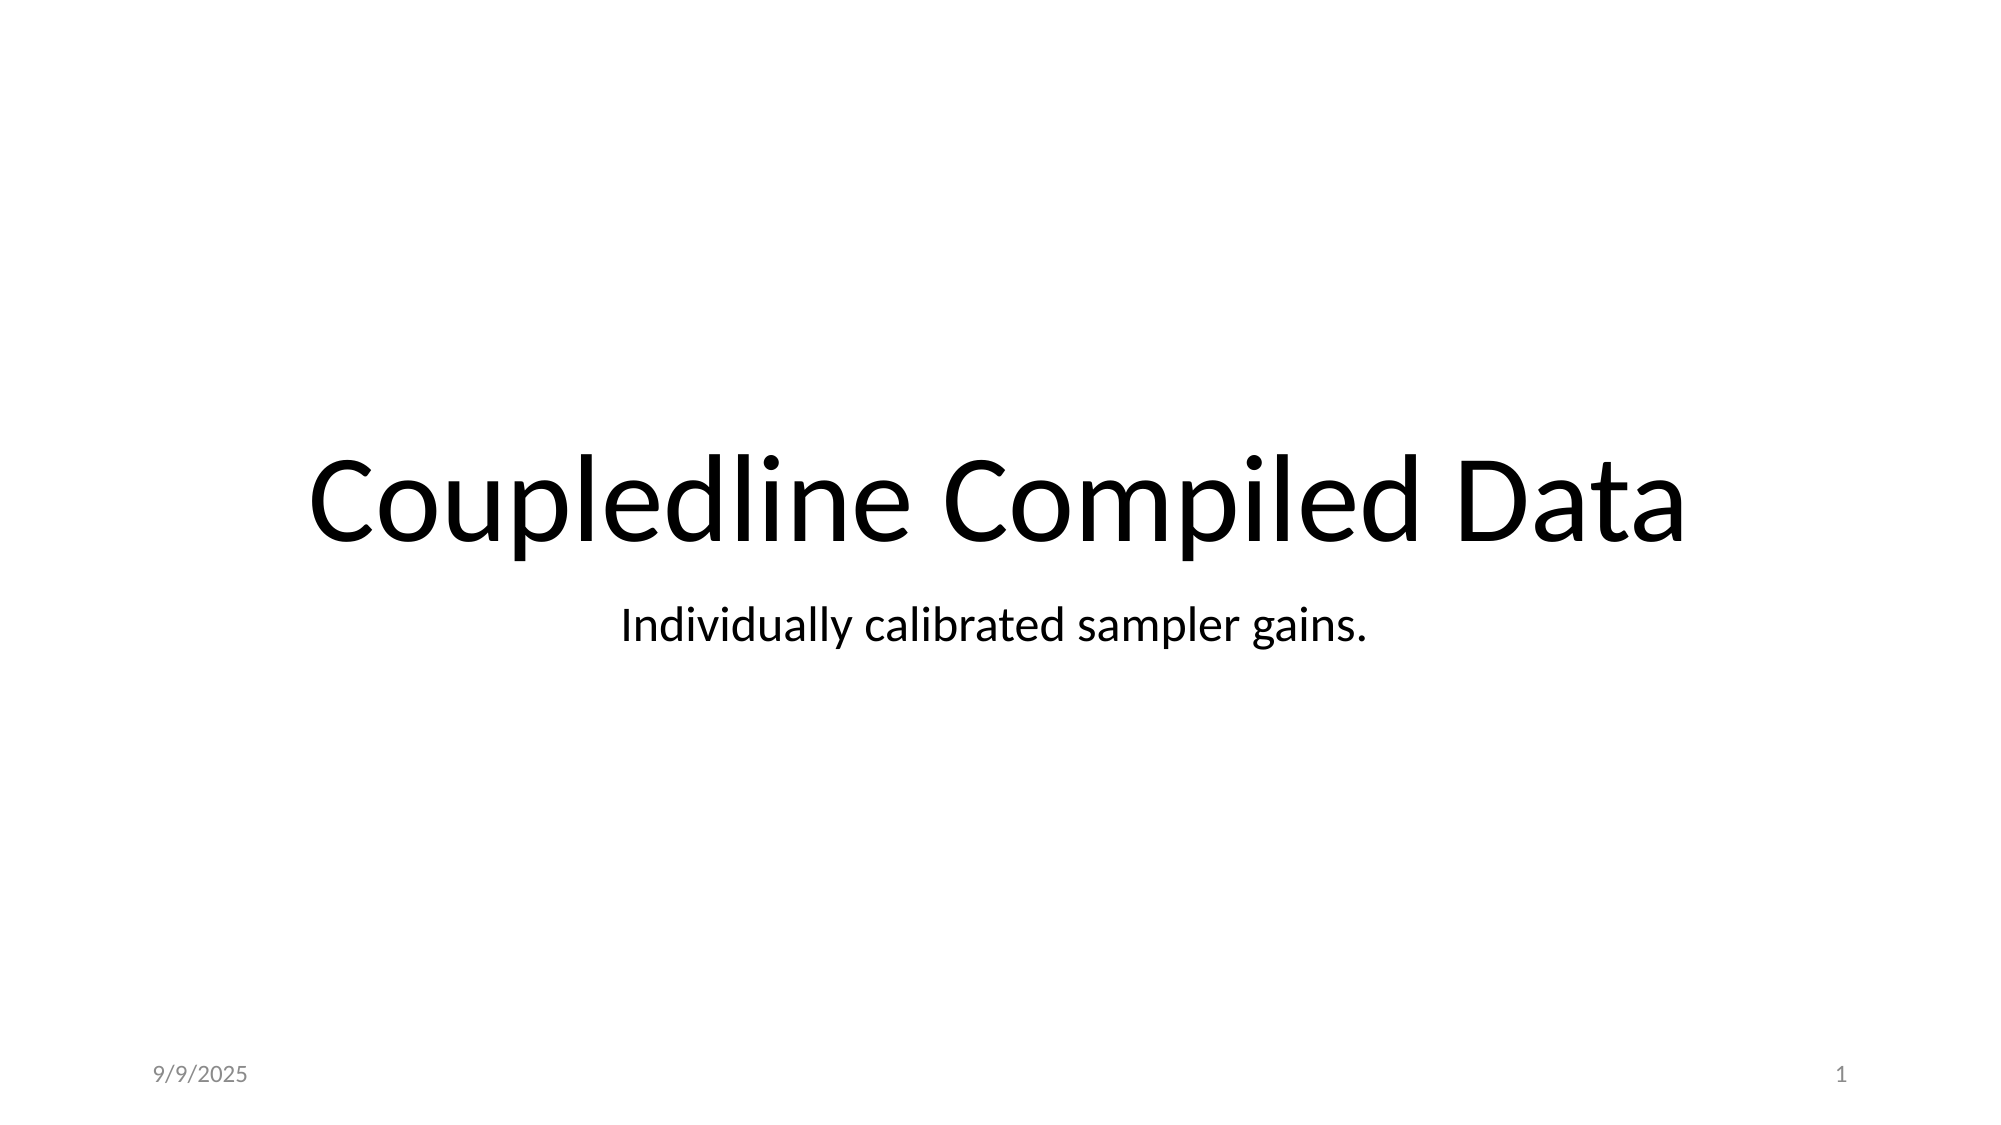

# Coupledline Compiled Data
Individually calibrated sampler gains.
9/9/2025

1